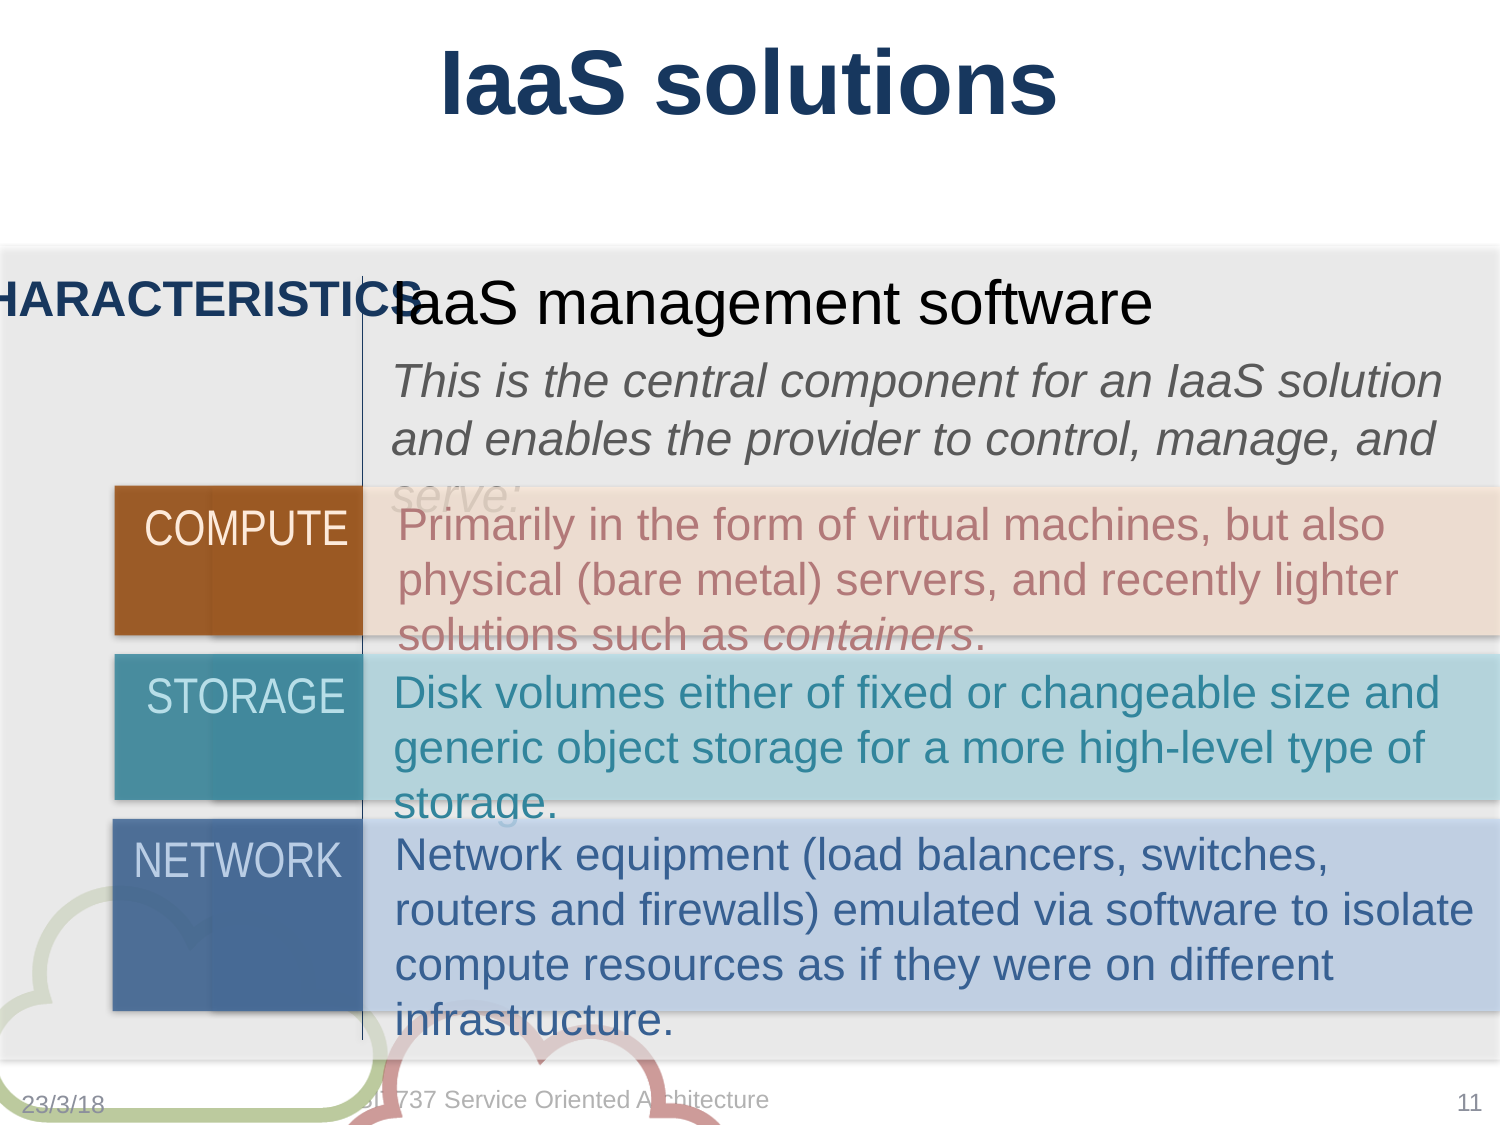

# IaaS solutions

IaaS management software
This is the central component for an IaaS solution and enables the provider to control, manage, and serve:
CHARACTERISTICS

Primarily in the form of virtual machines, but also physical (bare metal) servers, and recently lighter solutions such as containers.
COMPUTE

Disk volumes either of fixed or changeable size and generic object storage for a more high-level type of storage.

STORAGE

Network equipment (load balancers, switches, routers and firewalls) emulated via software to isolate compute resources as if they were on different infrastructure.
NETWORK
11
23/3/18
SIT737 Service Oriented Architecture